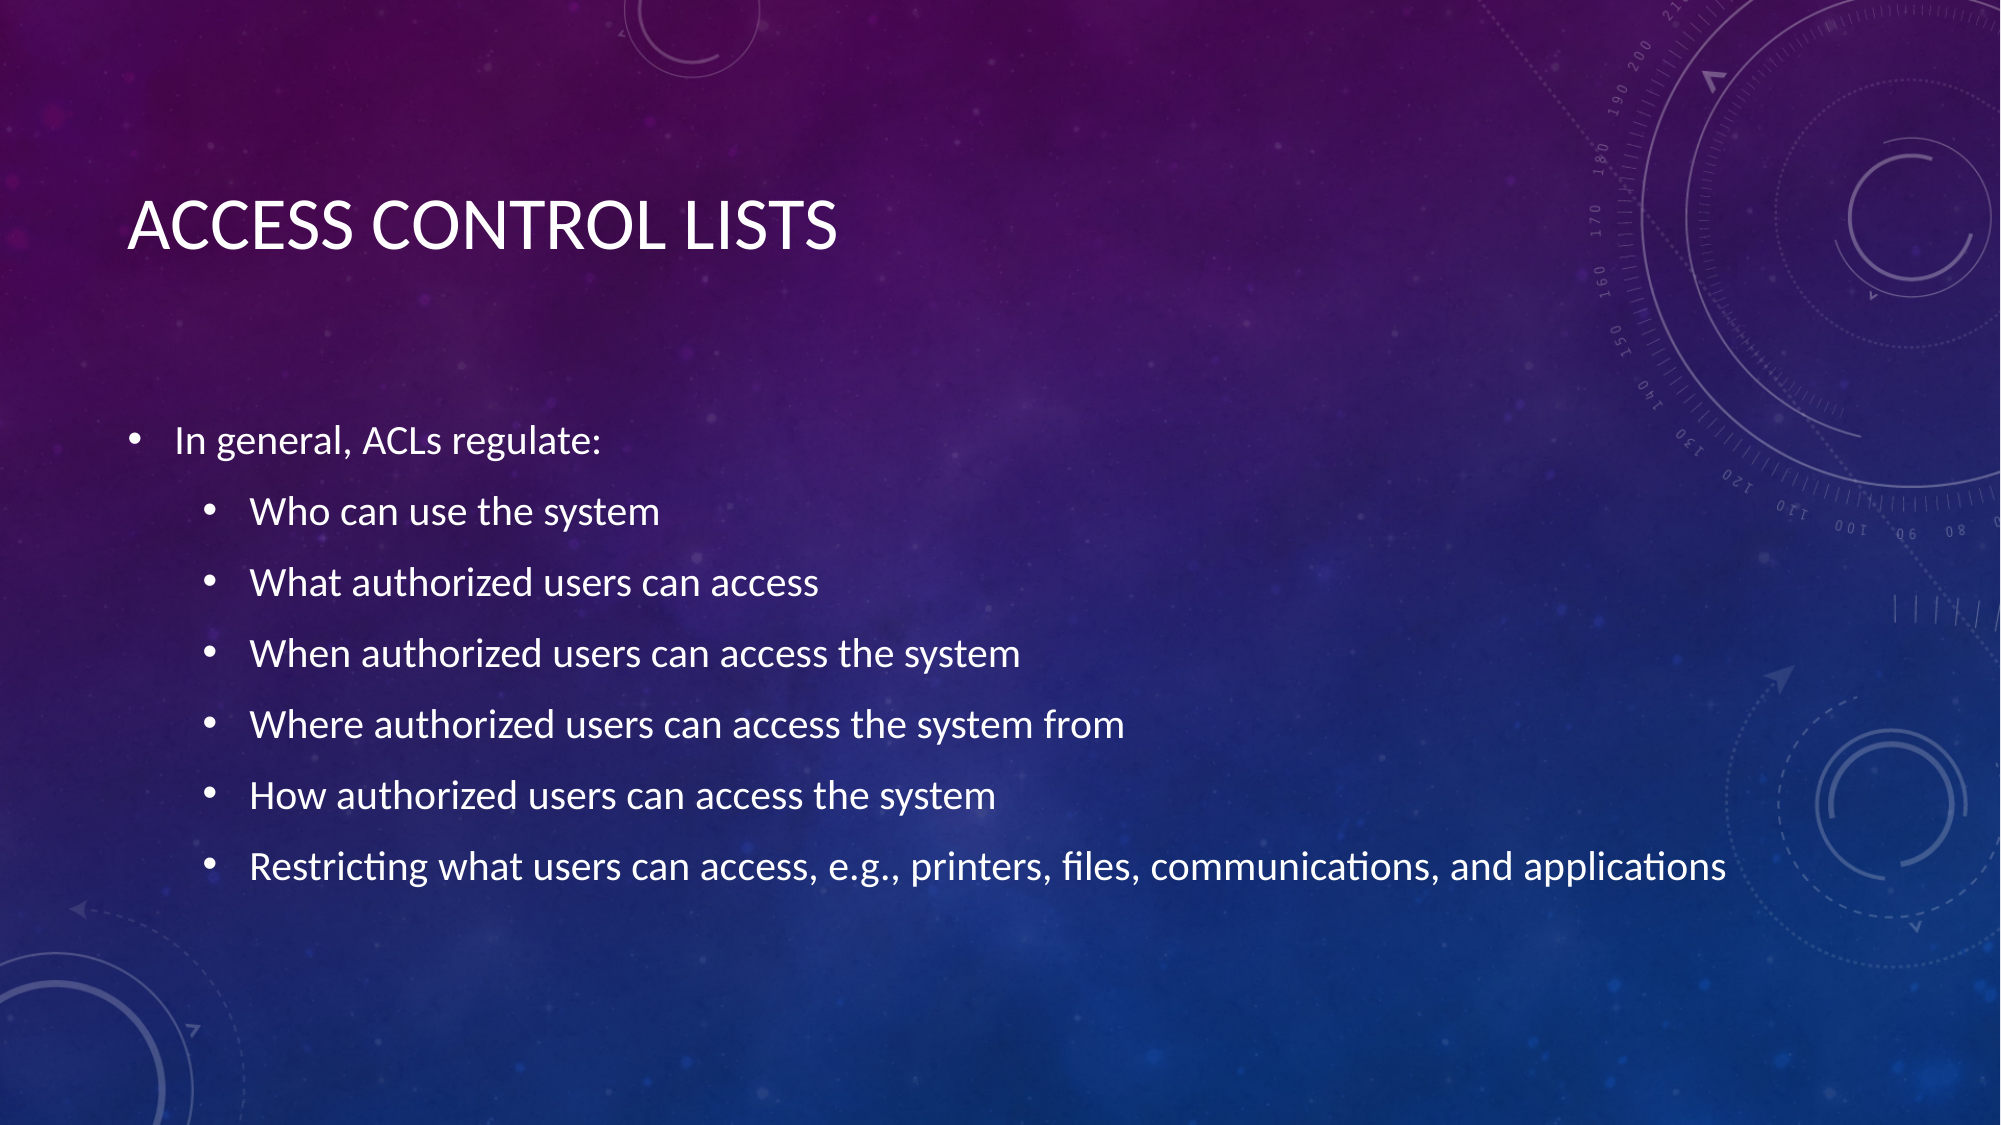

# Access Control Lists
In general, ACLs regulate:​
Who can use the system​
What authorized users can access​
When authorized users can access the system​
Where authorized users can access the system from​
How authorized users can access the system​
Restricting what users can access, e.g., printers, files, communications, and applications